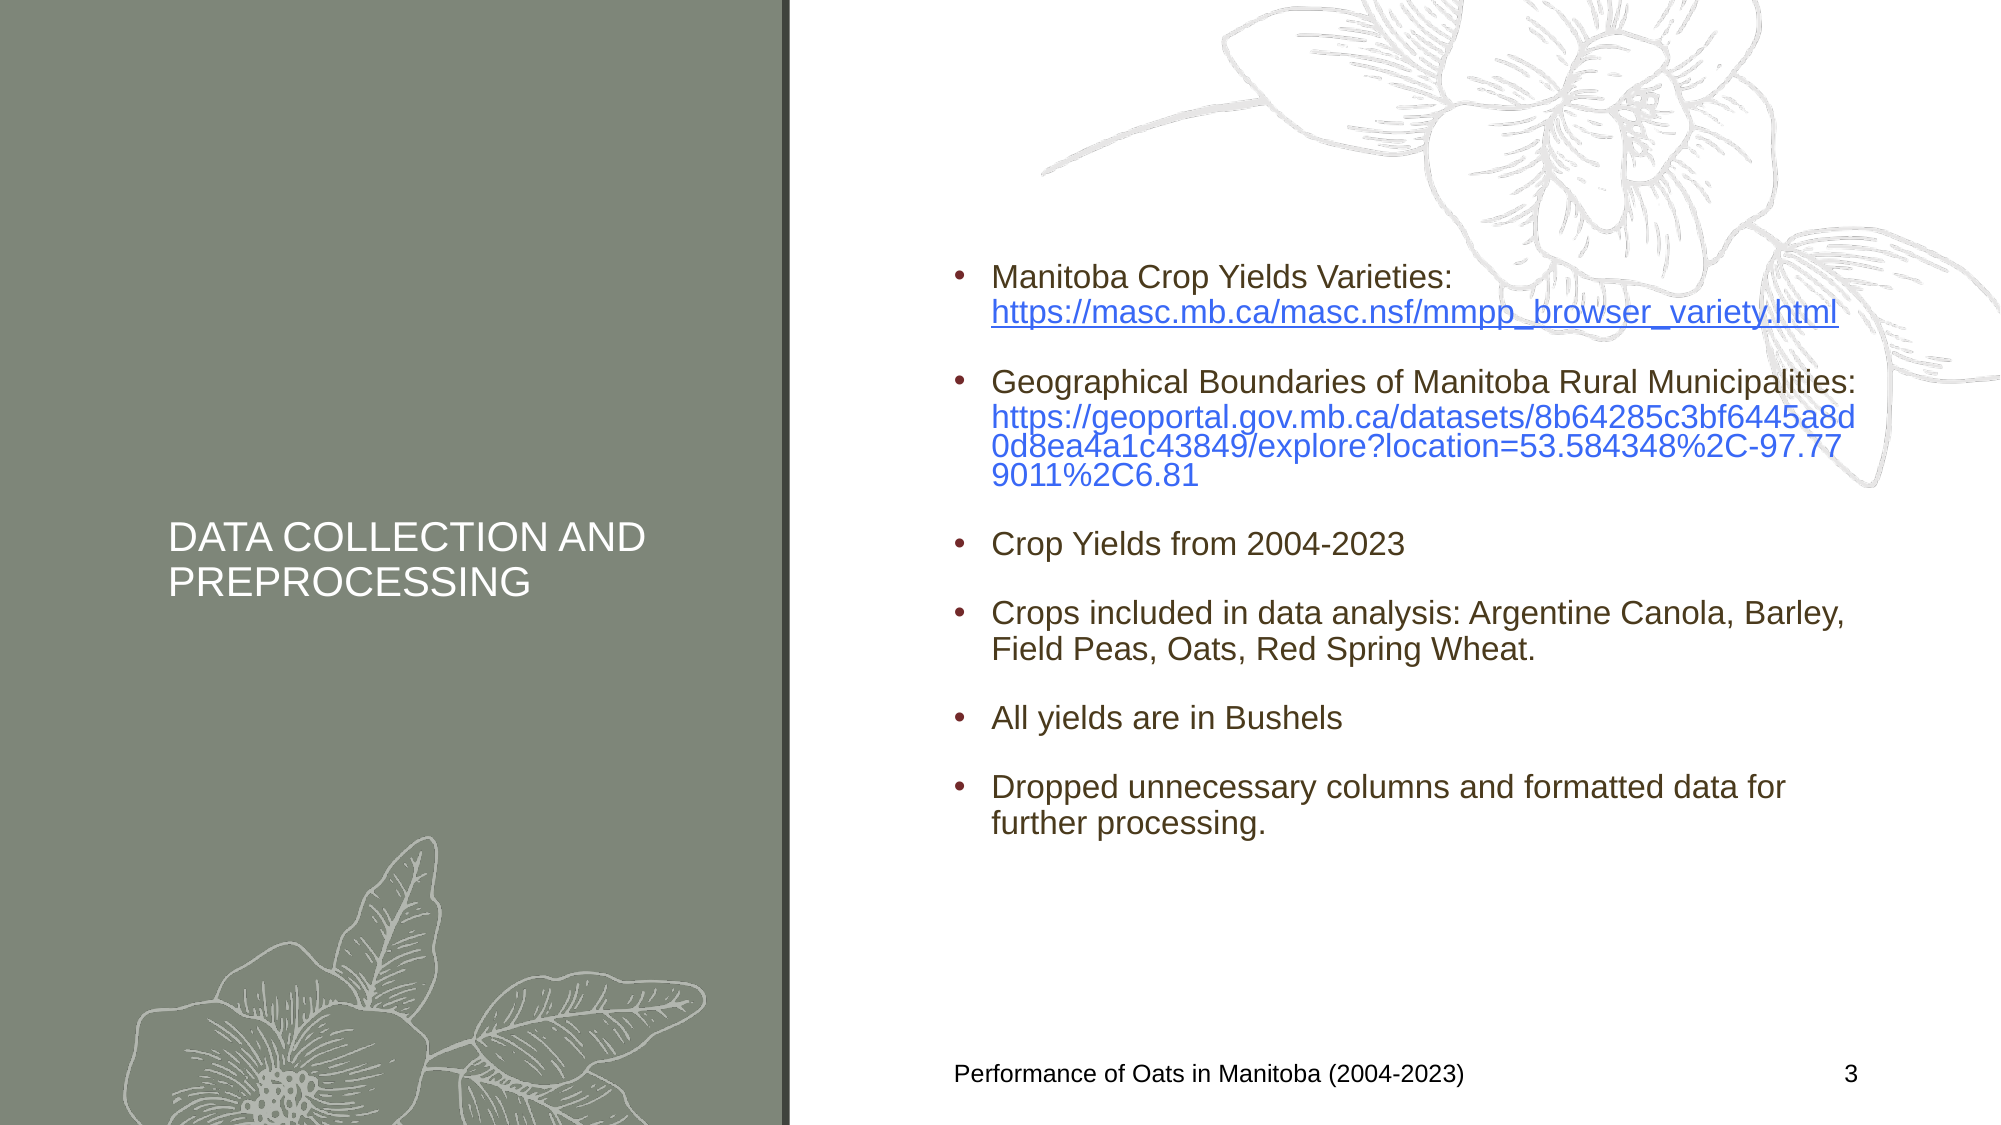

# DATA COLLECTION AND PREPROCESSING
Manitoba Crop Yields Varieties: https://masc.mb.ca/masc.nsf/mmpp_browser_variety.html
Geographical Boundaries of Manitoba Rural Municipalities: https://geoportal.gov.mb.ca/datasets/8b64285c3bf6445a8d0d8ea4a1c43849/explore?location=53.584348%2C-97.779011%2C6.81
Crop Yields from 2004-2023
Crops included in data analysis: Argentine Canola, Barley, Field Peas, Oats, Red Spring Wheat.
All yields are in Bushels
Dropped unnecessary columns and formatted data for further processing.

Performance of Oats in Manitoba (2004-2023)
3